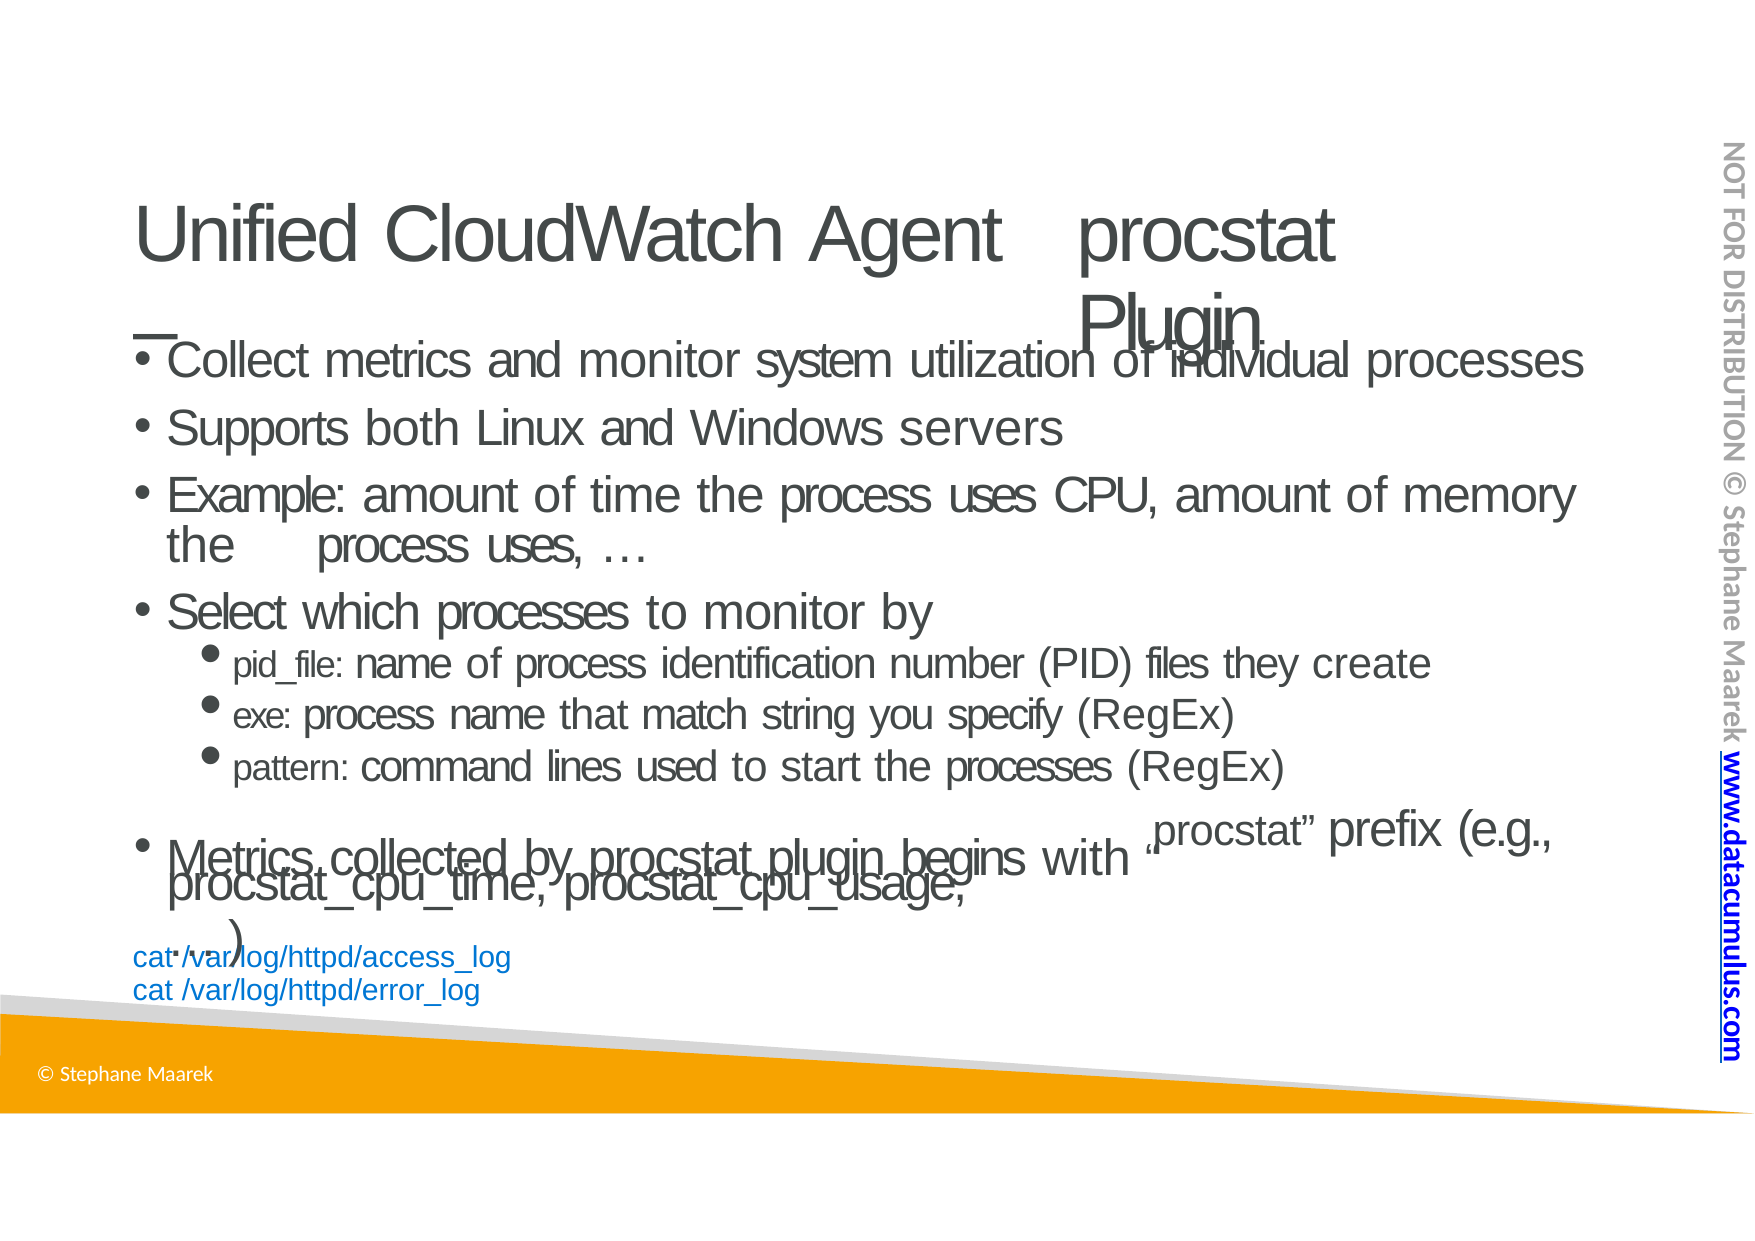

NOT FOR DISTRIBUTION © Stephane Maarek www.datacumulus.com
# Unified CloudWatch Agent –
procstat Plugin
Collect metrics and monitor system utilization of individual processes
Supports both Linux and Windows servers
Example: amount of time the process uses CPU, amount of memory the 	process uses, …
Select which processes to monitor by
pid_file: name of process identification number (PID) files they create
exe: process name that match string you specify (RegEx)
pattern: command lines used to start the processes (RegEx)
Metrics collected by procstat plugin begins with “
procstat” prefix (e.g.,
procstat_cpu_time, procstat_cpu_usage, …)
cat /var/log/httpd/access_log cat /var/log/httpd/error_log

© Stephane Maarek